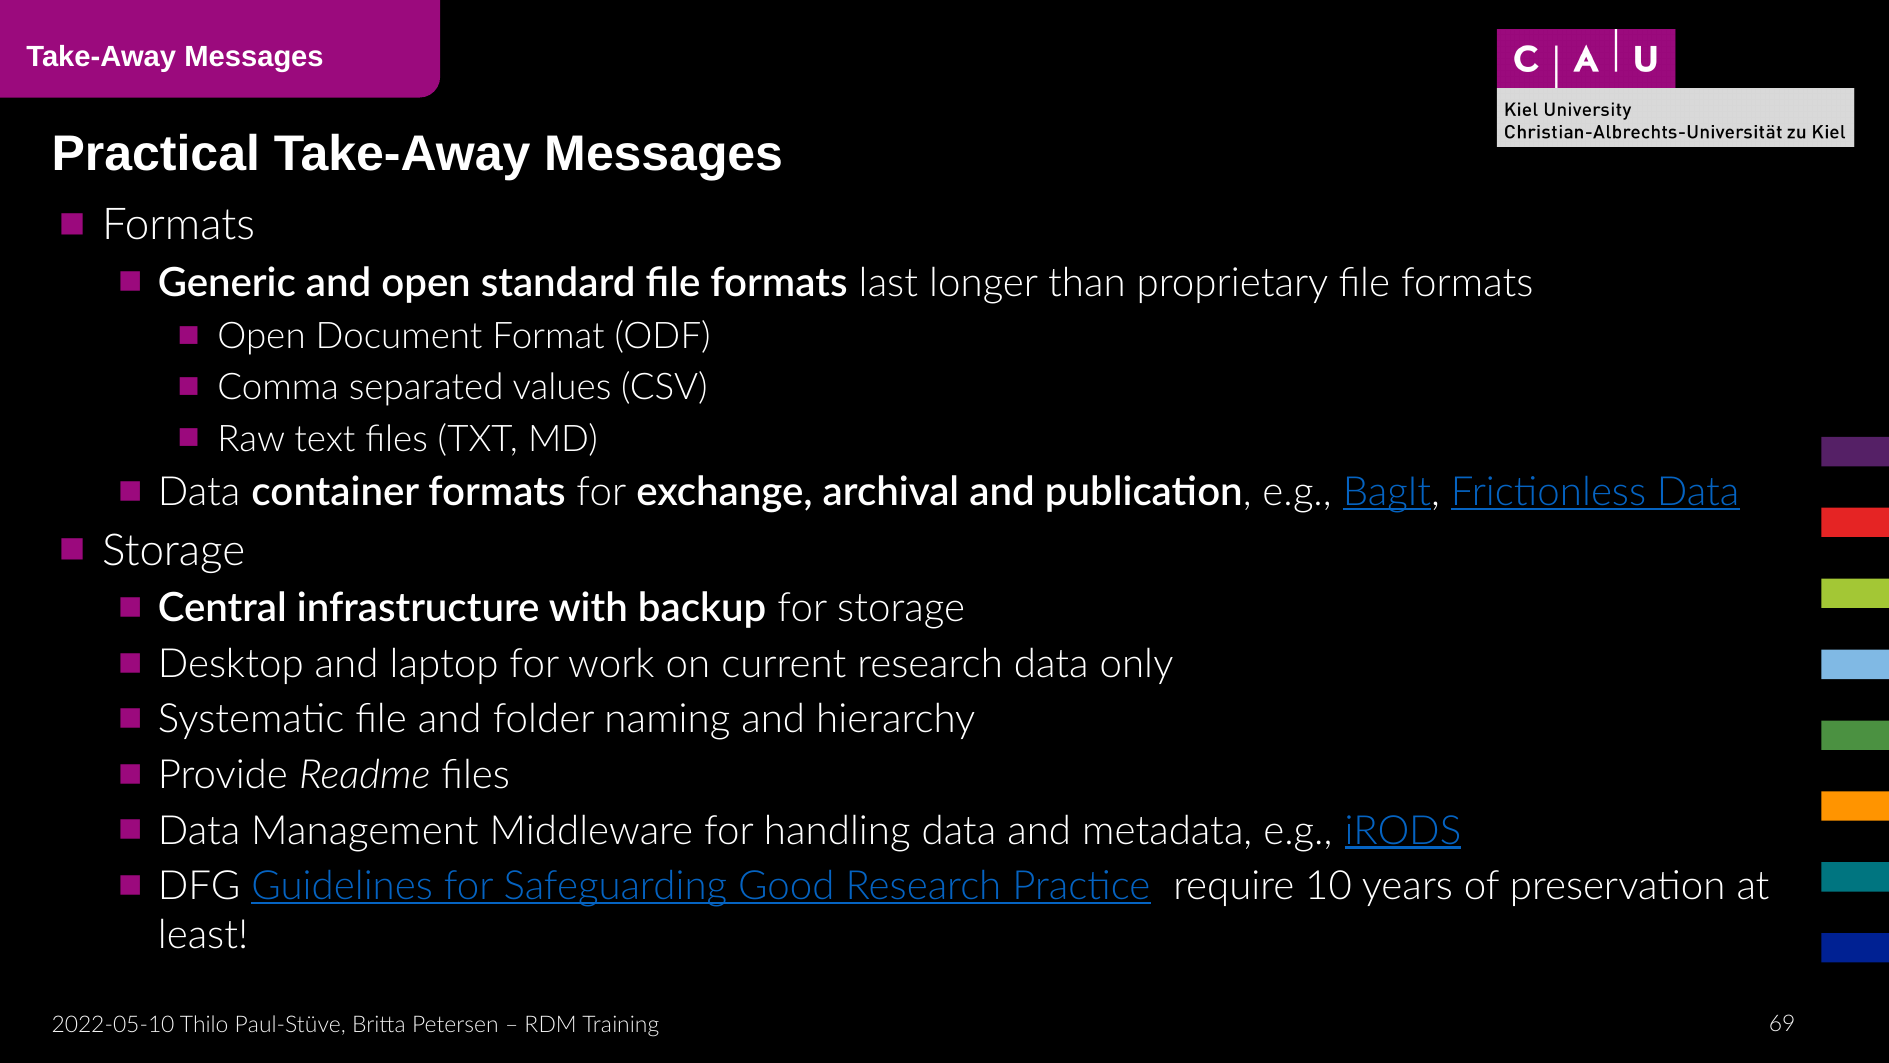

Take-Away Messages
# Practical Take-Away Messages
Formats
Generic and open standard file formats last longer than proprietary file formats
Open Document Format (ODF)
Comma separated values (CSV)
Raw text files (TXT, MD)
Data container formats for exchange, archival and publication, e.g., BagIt, Frictionless Data
Storage
Central infrastructure with backup for storage
Desktop and laptop for work on current research data only
Systematic file and folder naming and hierarchy
Provide Readme files
Data Management Middleware for handling data and metadata, e.g., iRODS
DFG Guidelines for Safeguarding Good Research Practice  require 10 years of preservation at least!

69